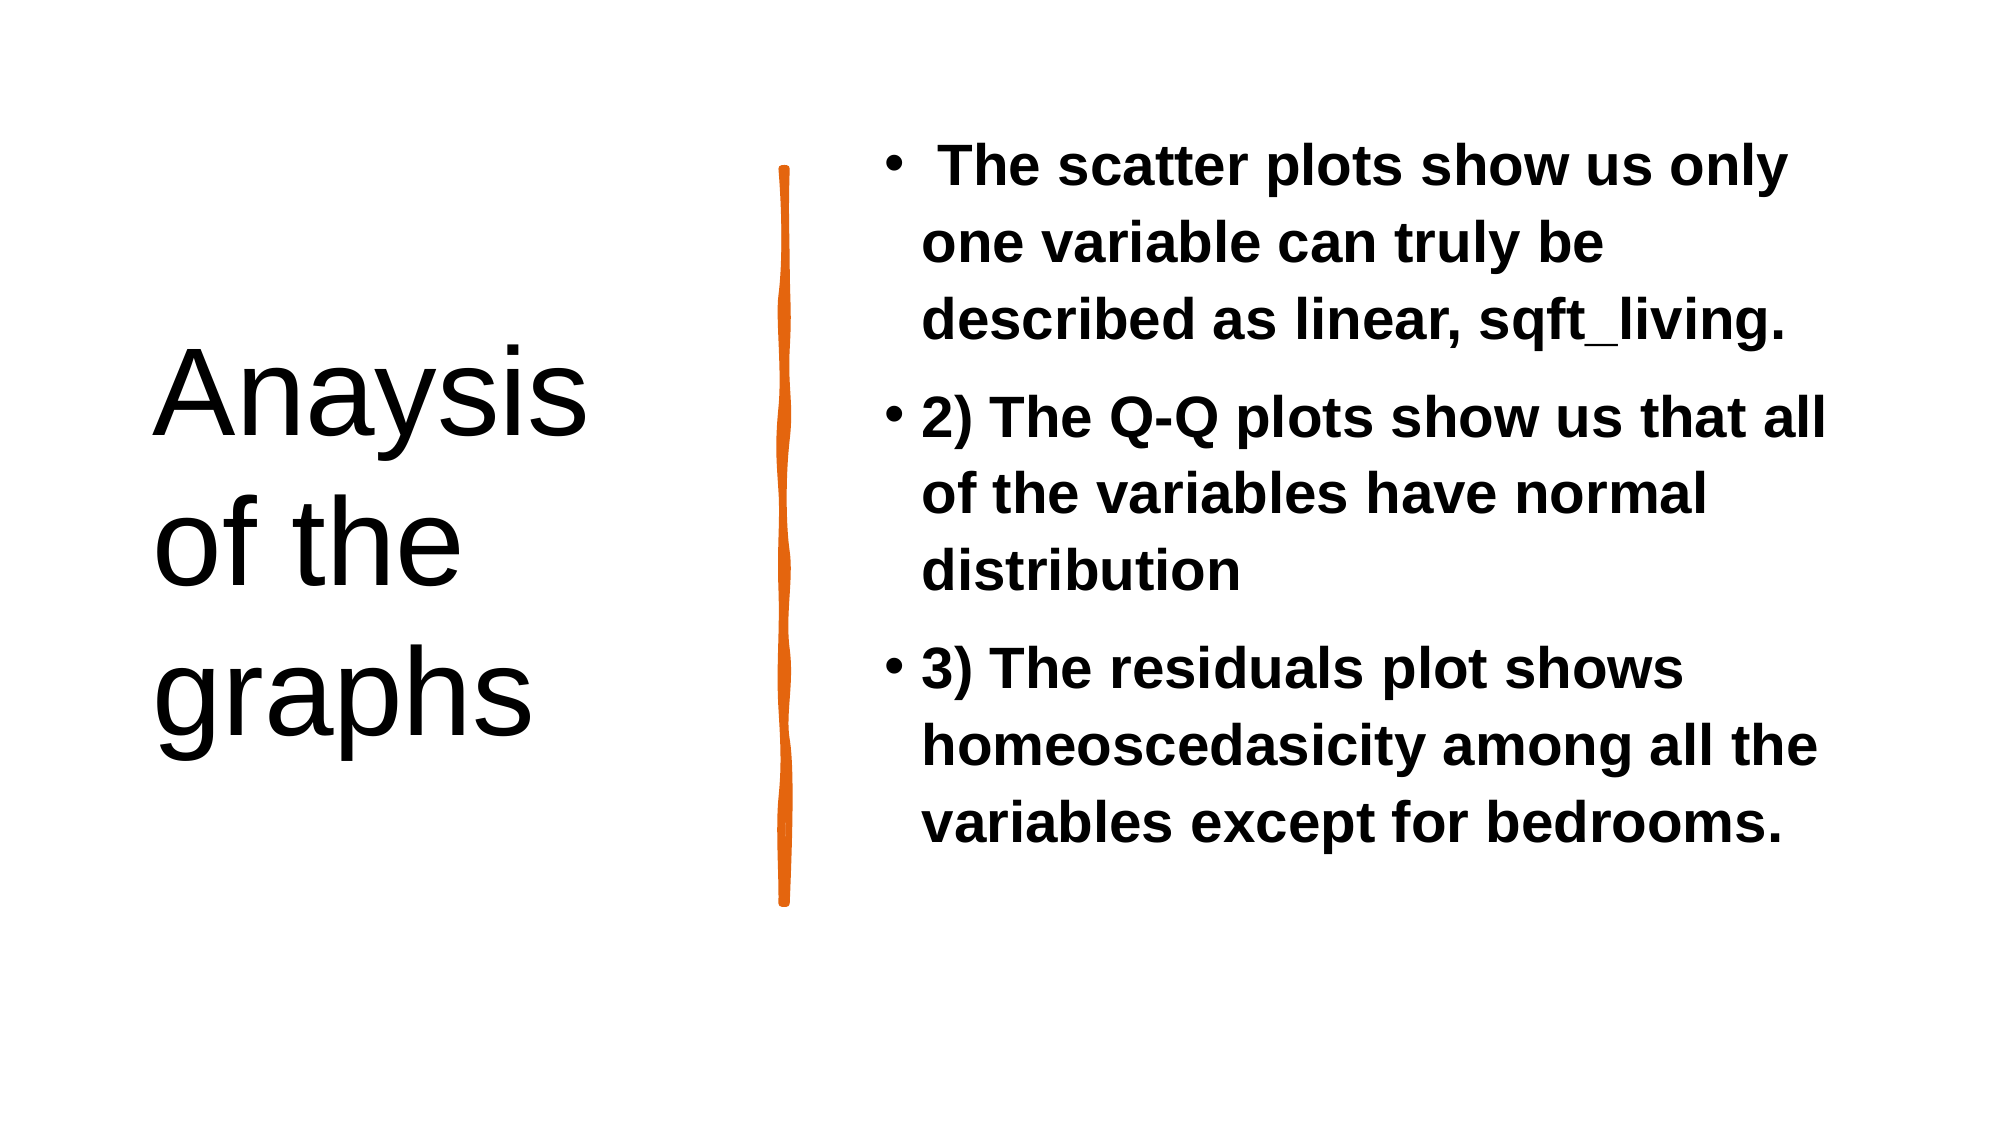

# Anaysis of the graphs
 The scatter plots show us only one variable can truly be described as linear, sqft_living.
2) The Q-Q plots show us that all of the variables have normal distribution
3) The residuals plot shows homeoscedasicity among all the variables except for bedrooms.